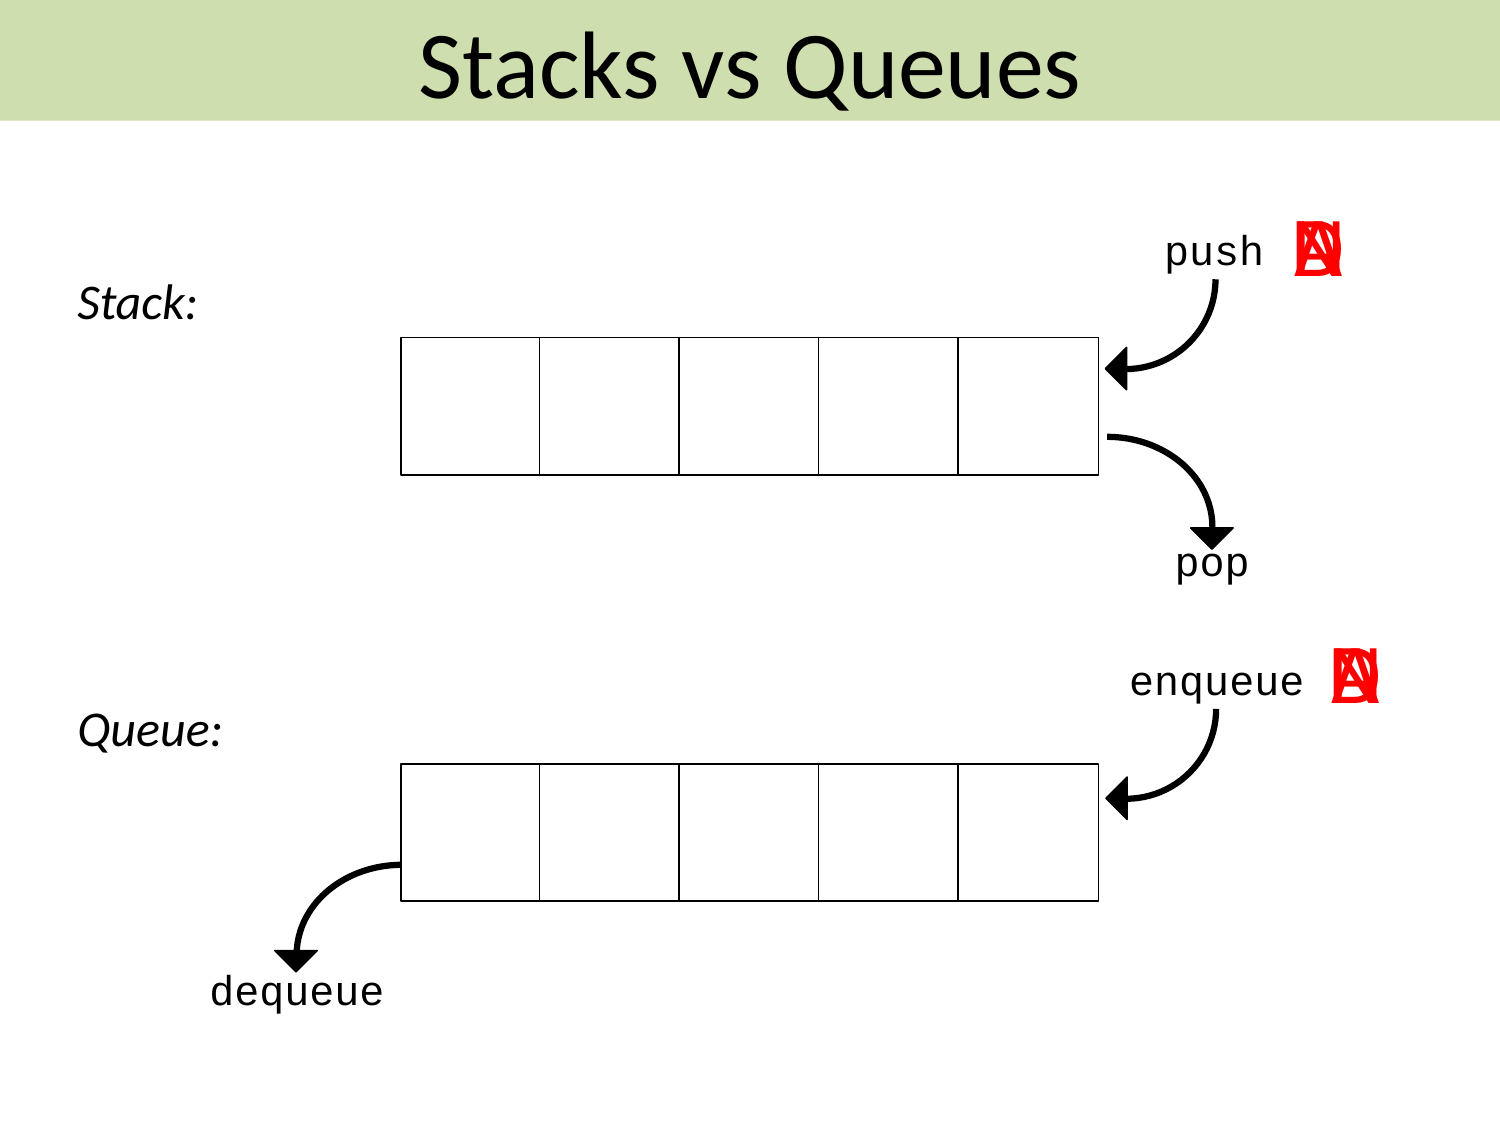

Stacks vs Queues

N
A
D
push
Stack:

pop

N
D
A
enqueue
Queue:

dequeue